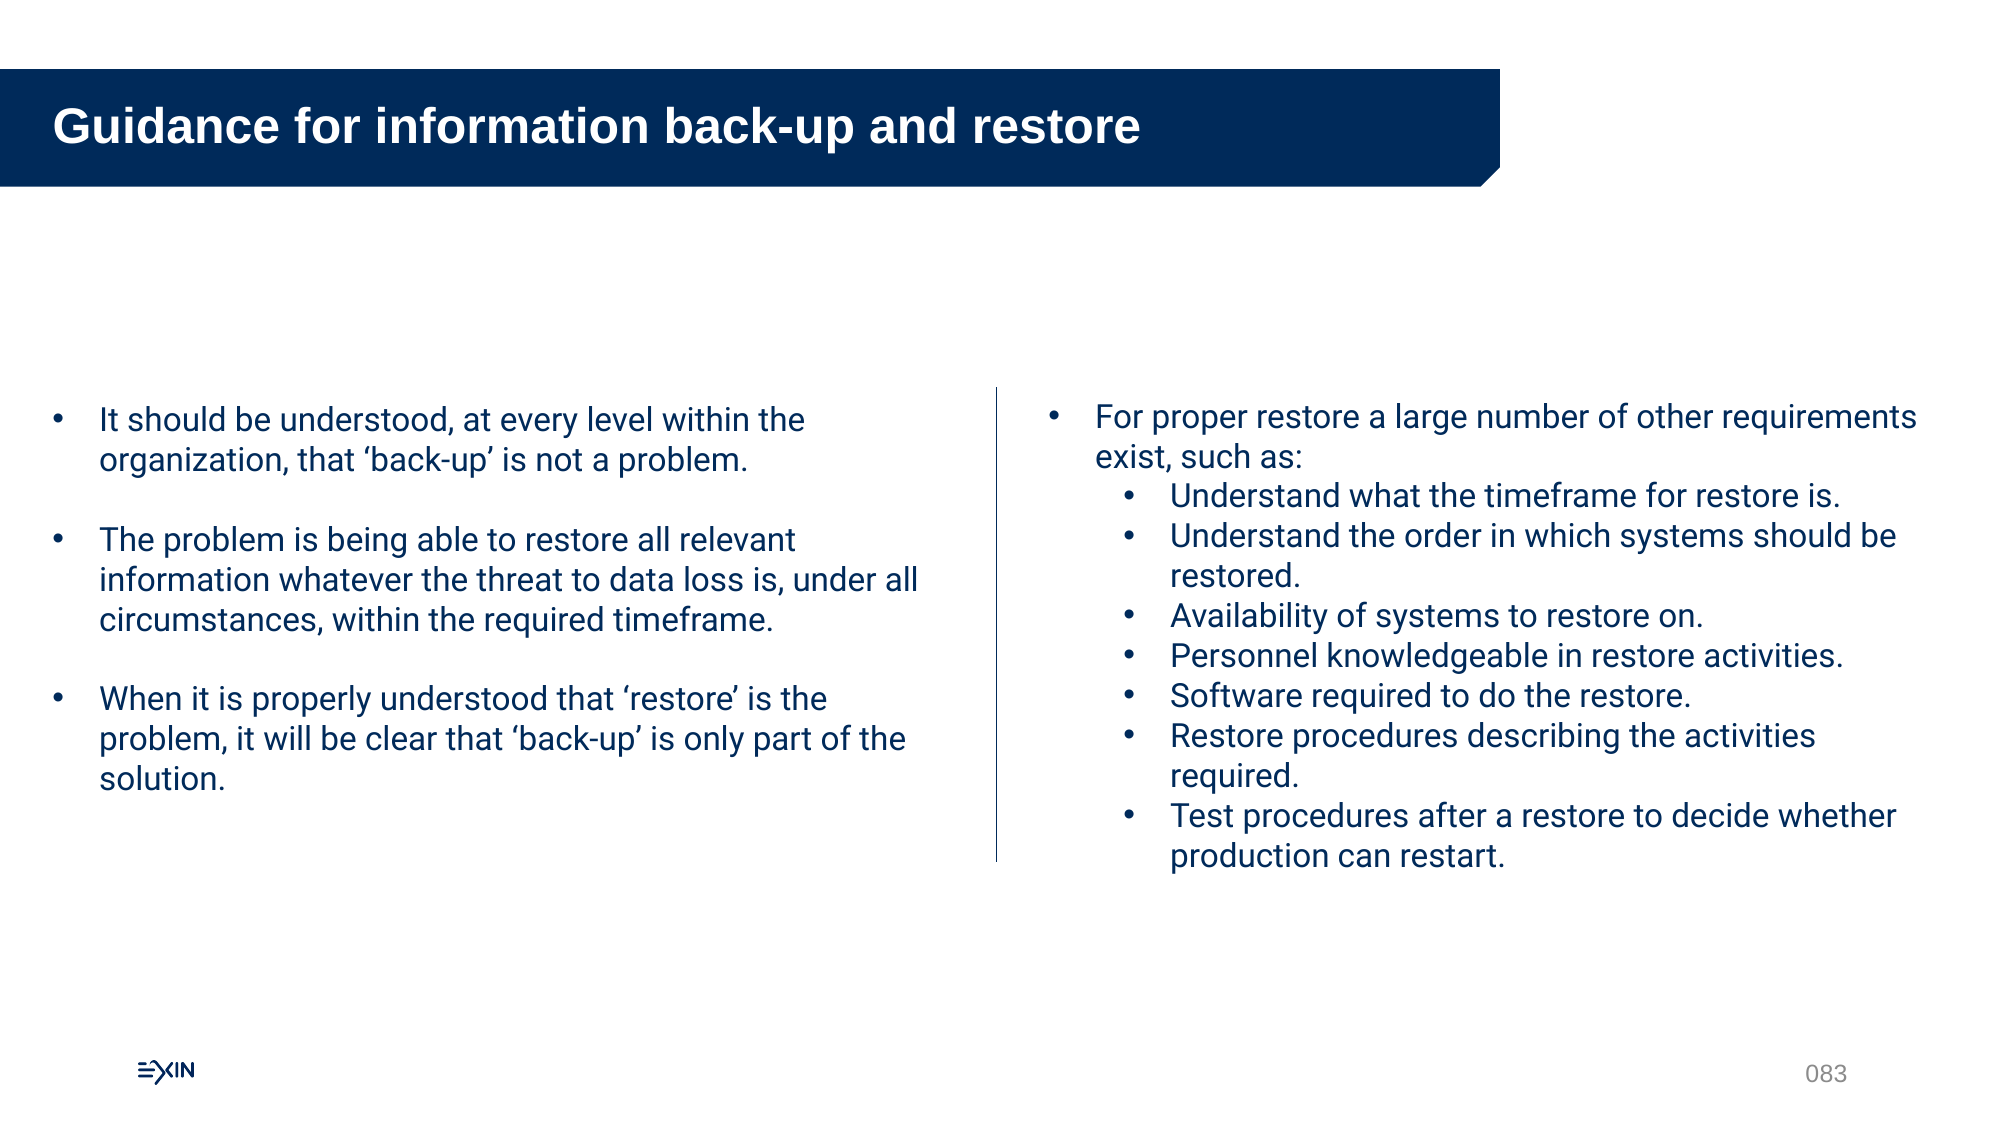

Guidance for information back-up and restore

For proper restore a large number of other requirements exist, such as:
Understand what the timeframe for restore is.
Understand the order in which systems should be restored.
Availability of systems to restore on.
Personnel knowledgeable in restore activities.
Software required to do the restore.
Restore procedures describing the activities required.
Test procedures after a restore to decide whether production can restart.

It should be understood, at every level within the organization, that ‘back-up’ is not a problem.

The problem is being able to restore all relevant information whatever the threat to data loss is, under all circumstances, within the required timeframe.

When it is properly understood that ‘restore’ is the problem, it will be clear that ‘back-up’ is only part of the solution.
083